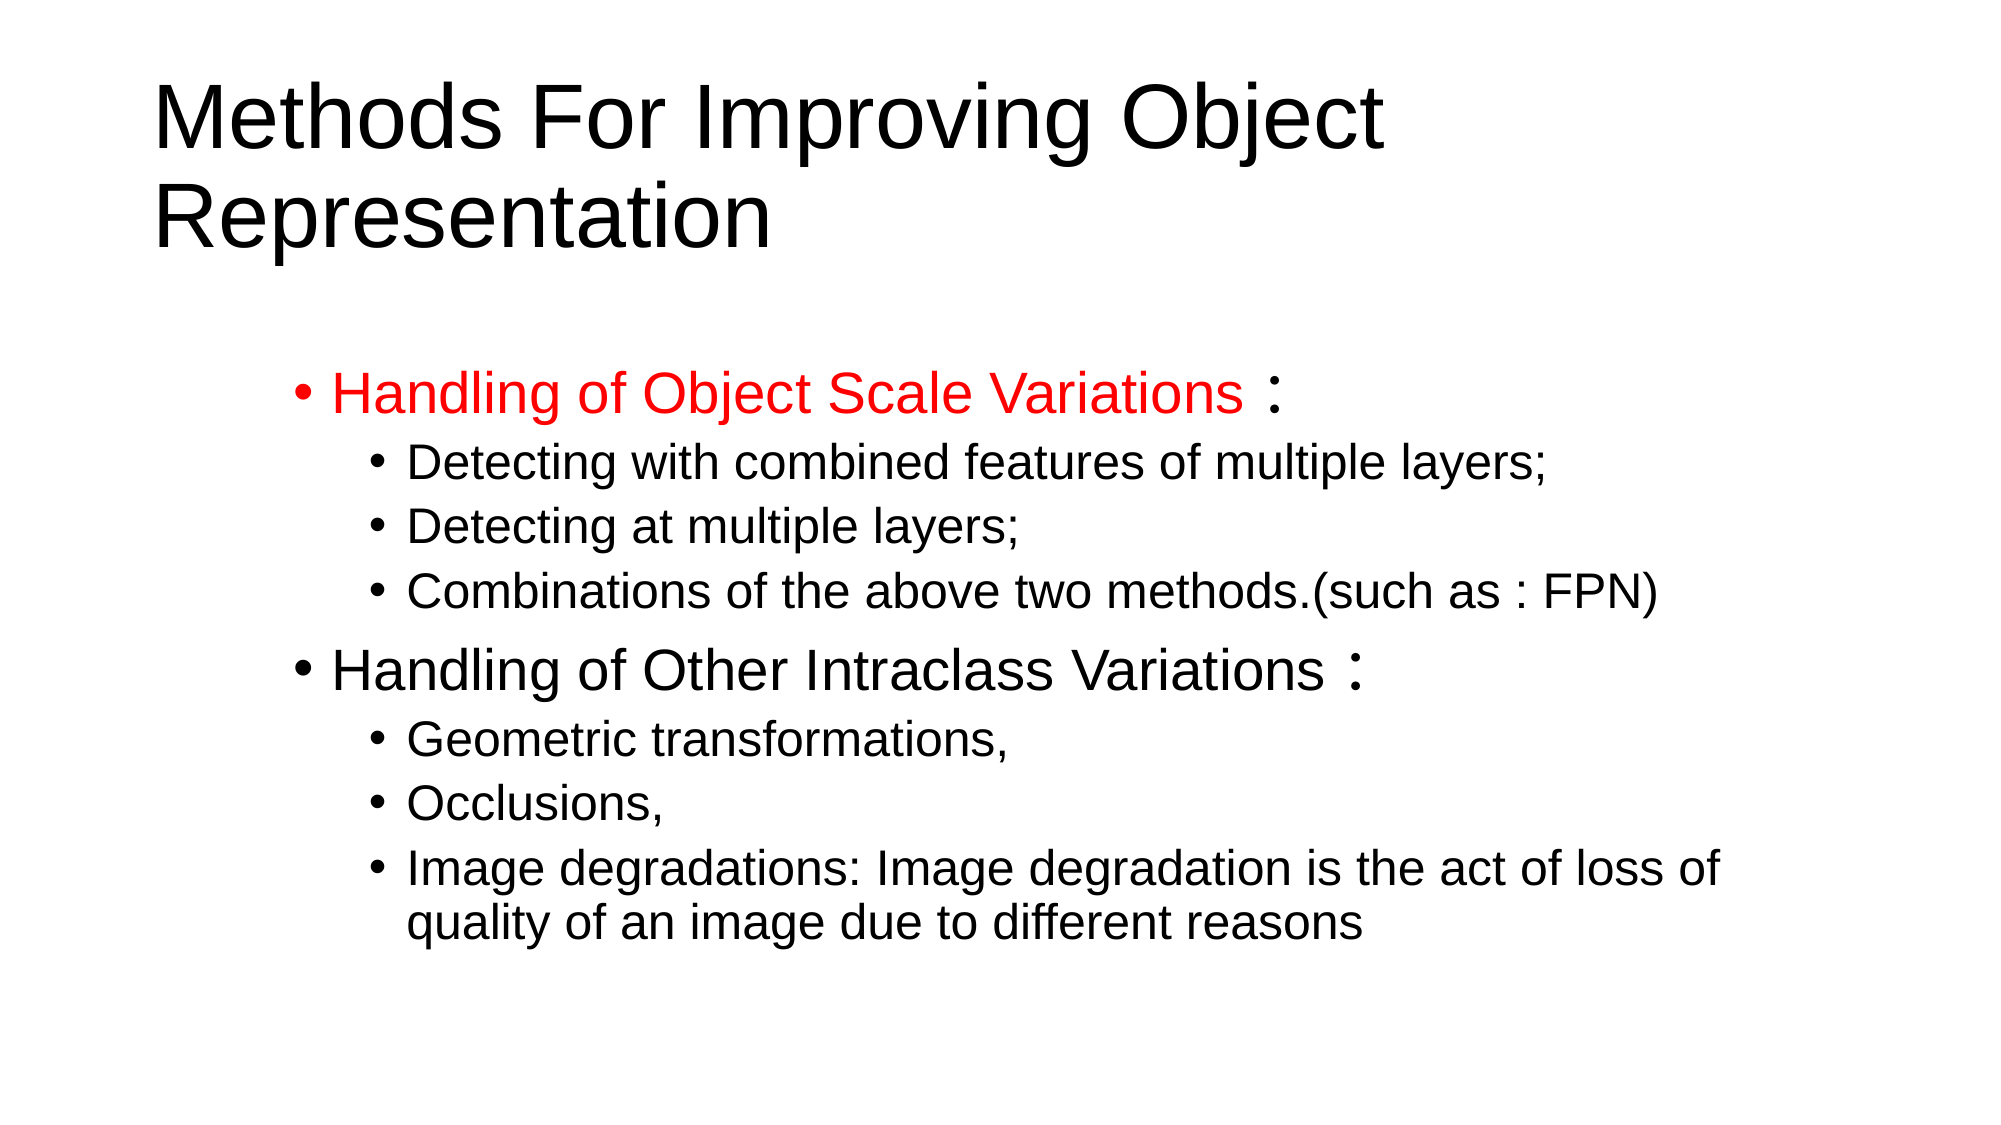

# Methods For Improving Object Representation
Handling of Object Scale Variations：
Detecting with combined features of multiple layers;
Detecting at multiple layers;
Combinations of the above two methods.(such as : FPN)
Handling of Other Intraclass Variations：
Geometric transformations,
Occlusions,
Image degradations: Image degradation is the act of loss of quality of an image due to different reasons